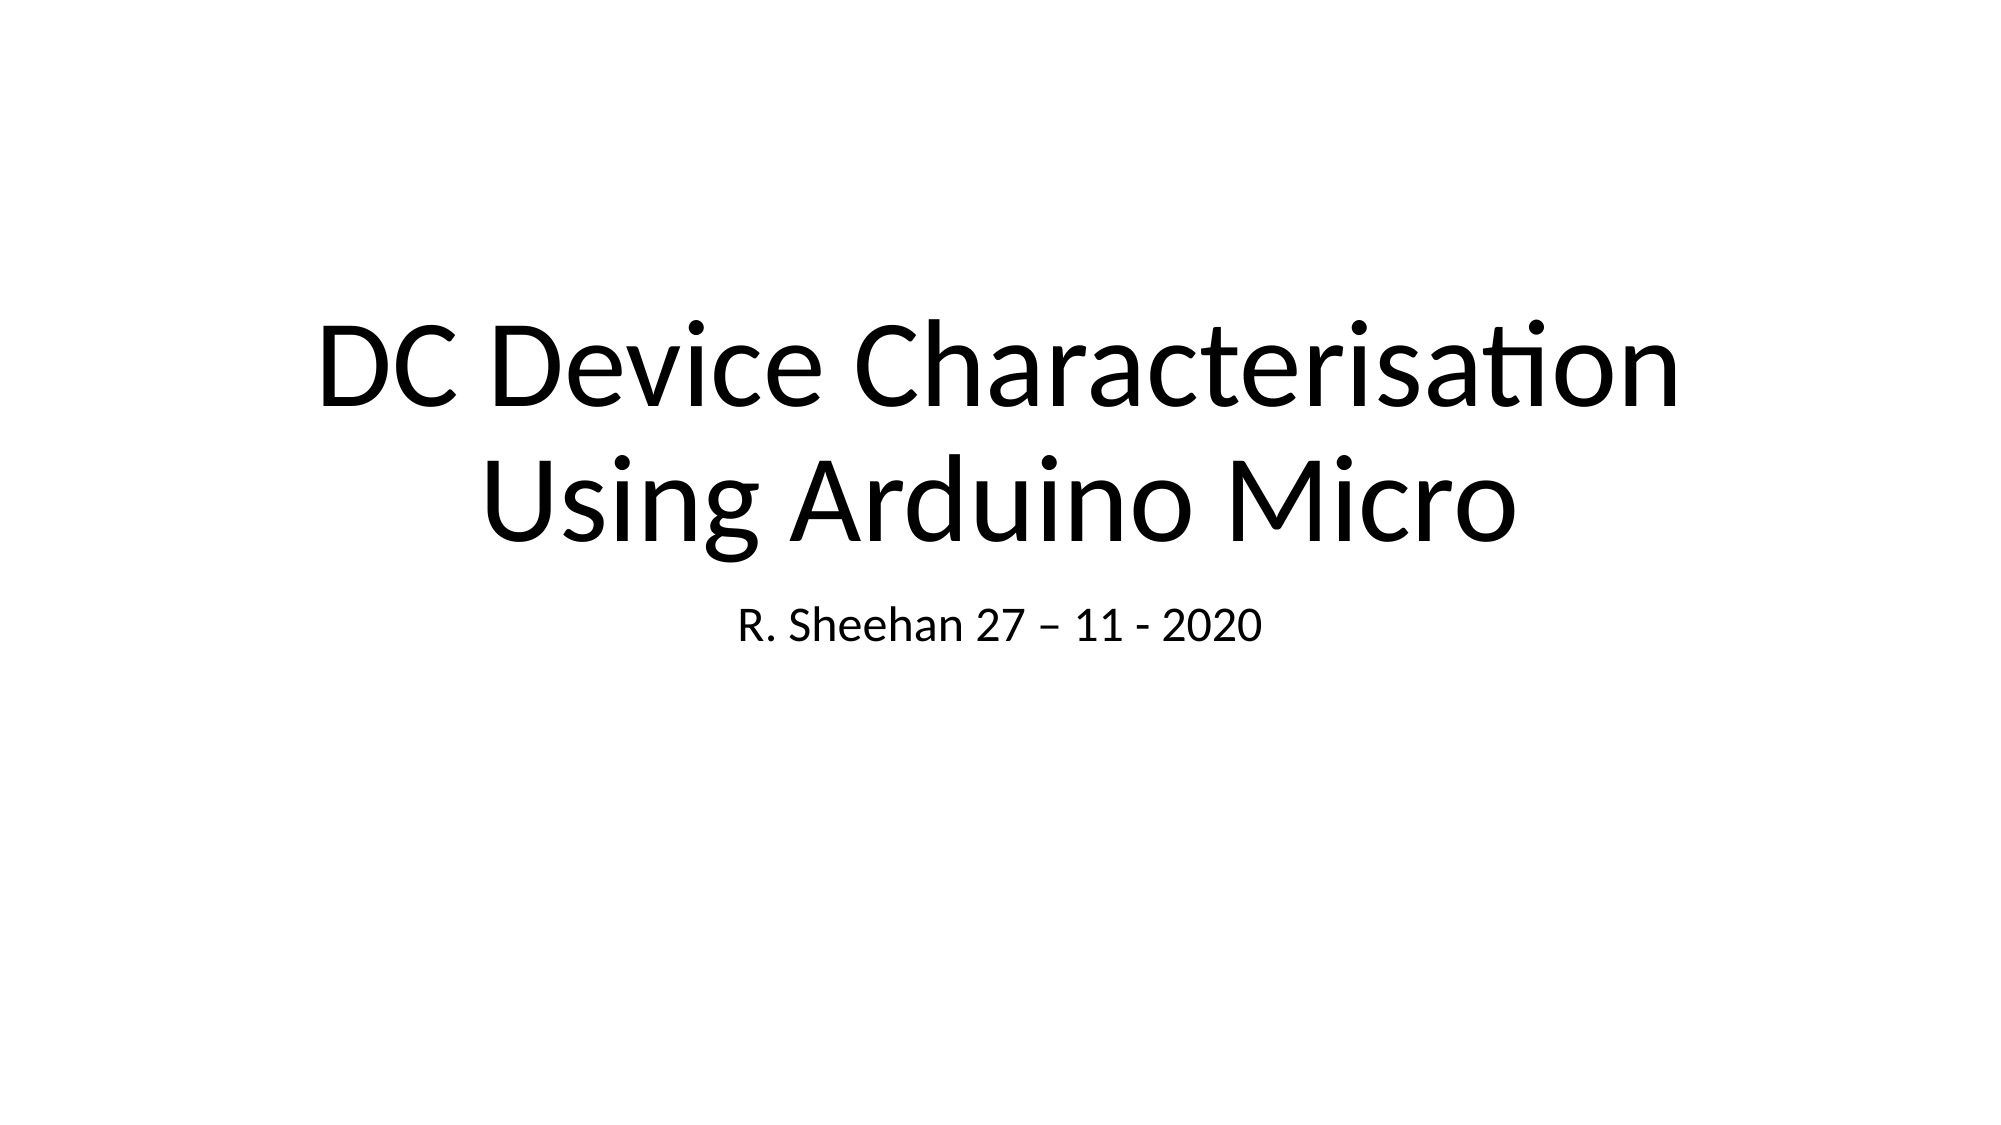

# DC Device Characterisation Using Arduino Micro
R. Sheehan 27 – 11 - 2020